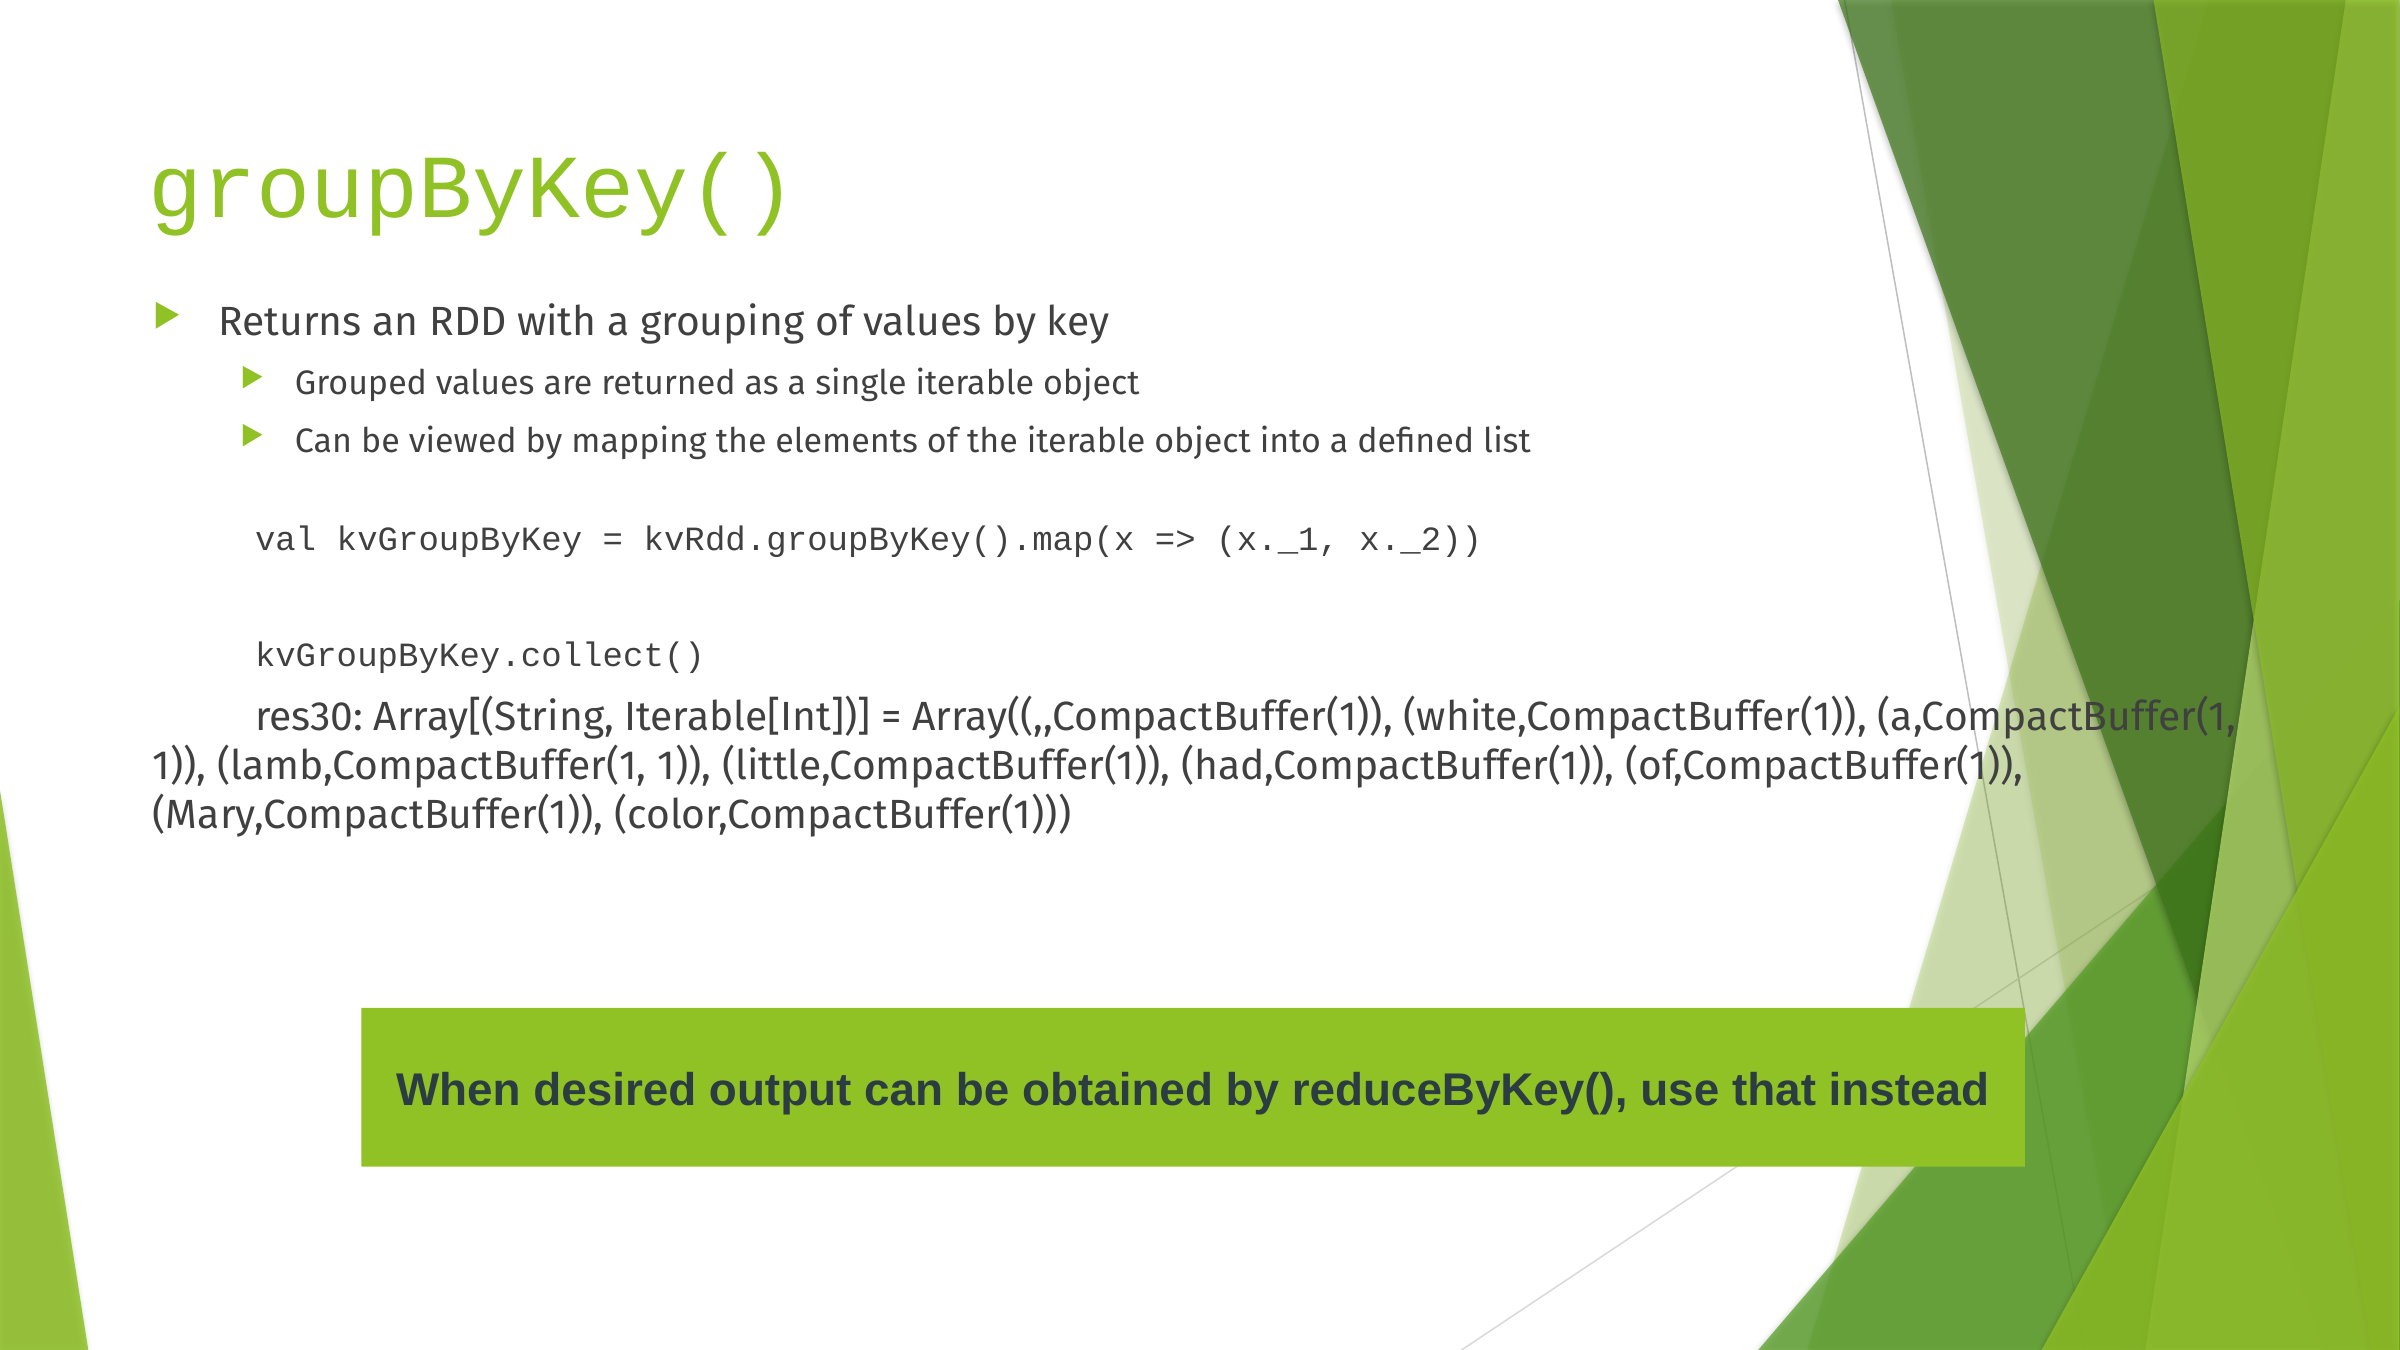

# groupByKey()
Returns an RDD with a grouping of values by key
Grouped values are returned as a single iterable object
Can be viewed by mapping the elements of the iterable object into a defined list
	val kvGroupByKey = kvRdd.groupByKey().map(x => (x._1, x._2))

	kvGroupByKey.collect()
	res30: Array[(String, Iterable[Int])] = Array((,,CompactBuffer(1)), (white,CompactBuffer(1)), (a,CompactBuffer(1, 1)), (lamb,CompactBuffer(1, 1)), (little,CompactBuffer(1)), (had,CompactBuffer(1)), (of,CompactBuffer(1)), (Mary,CompactBuffer(1)), (color,CompactBuffer(1)))

When desired output can be obtained by reduceByKey(), use that instead